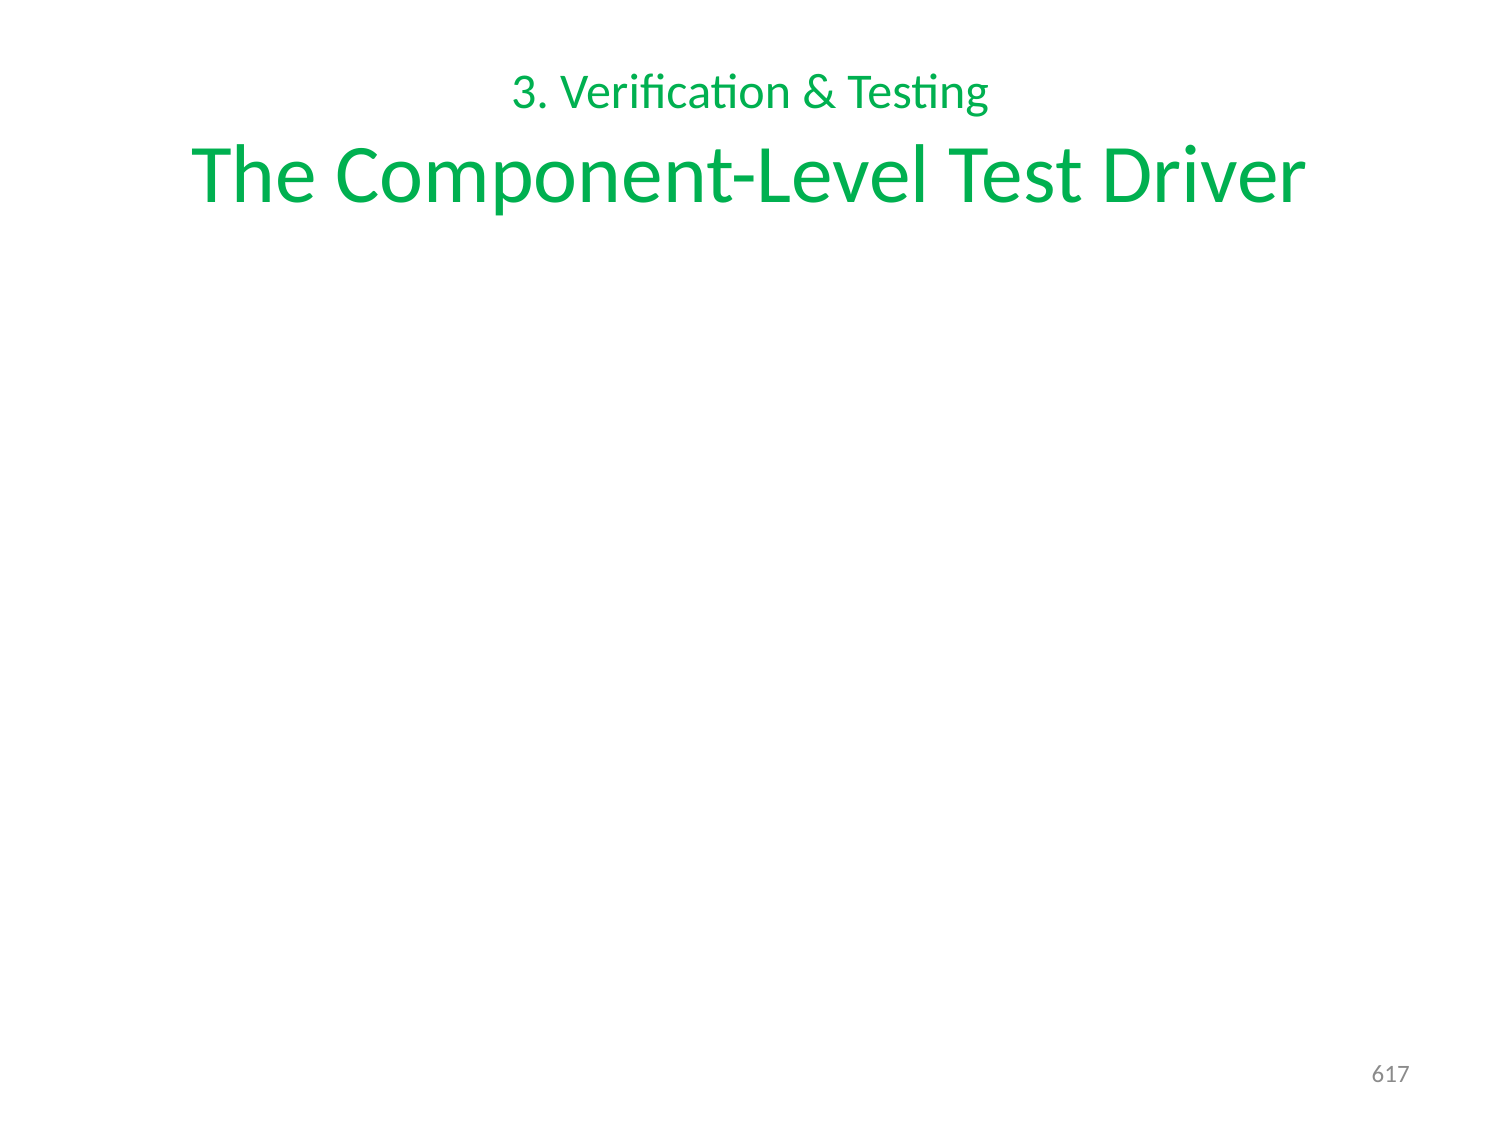

# 3. Verification & Testing The Component-Level Test Driver

617